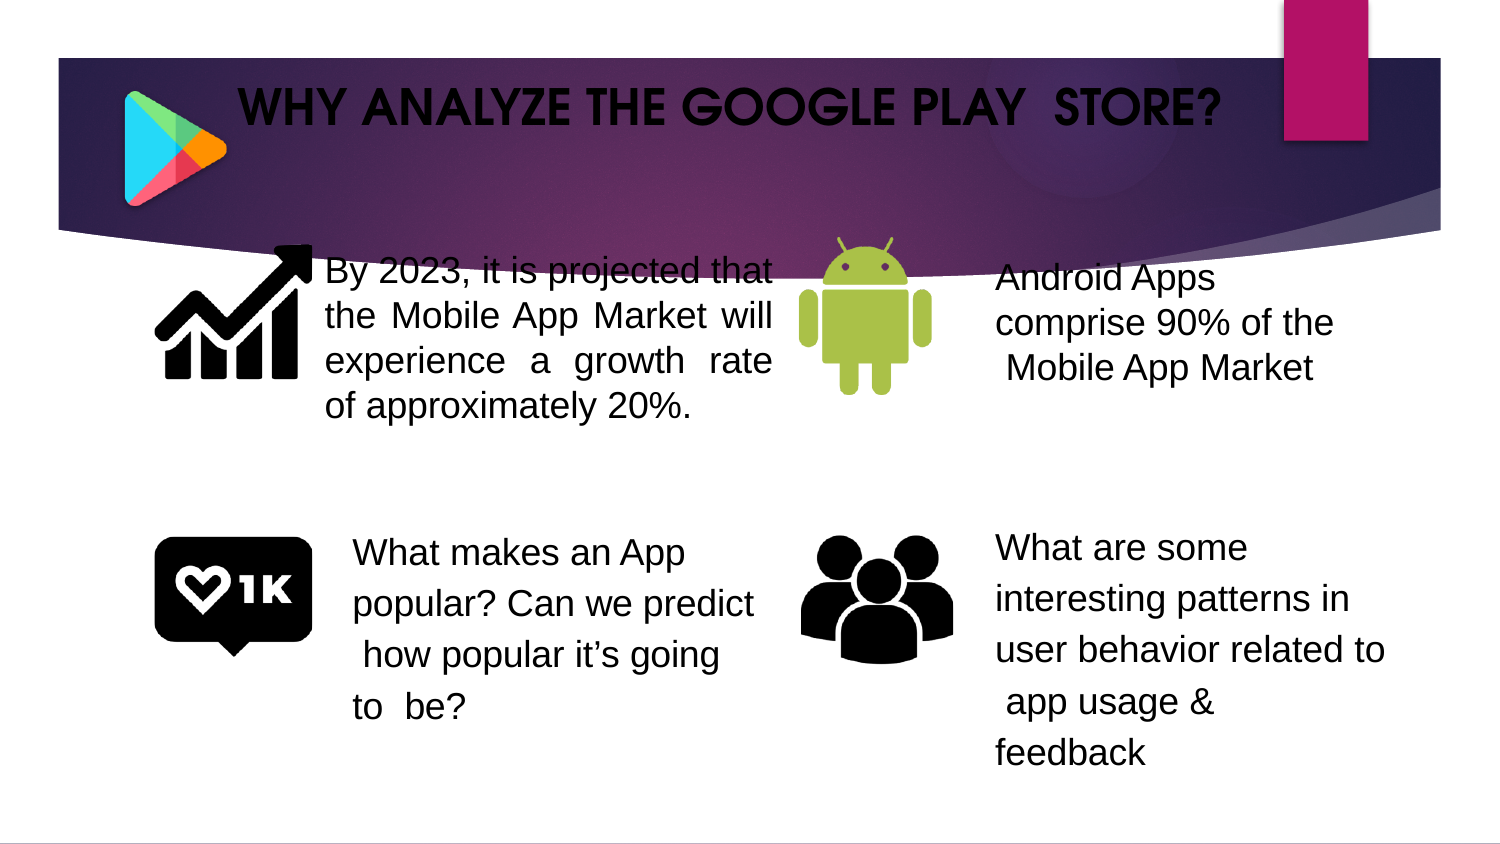

# WHY ANALYZE THE GOOGLE PLAY  STORE?

By 2023, it is projected that the Mobile App Market will experience a growth rate of approximately 20%.

Android Apps  comprise 90% of the  Mobile App Market
What are some  interesting patterns in  user behavior related to  app usage & feedback?

What makes an App  popular? Can we predict  how popular it’s going to  be?